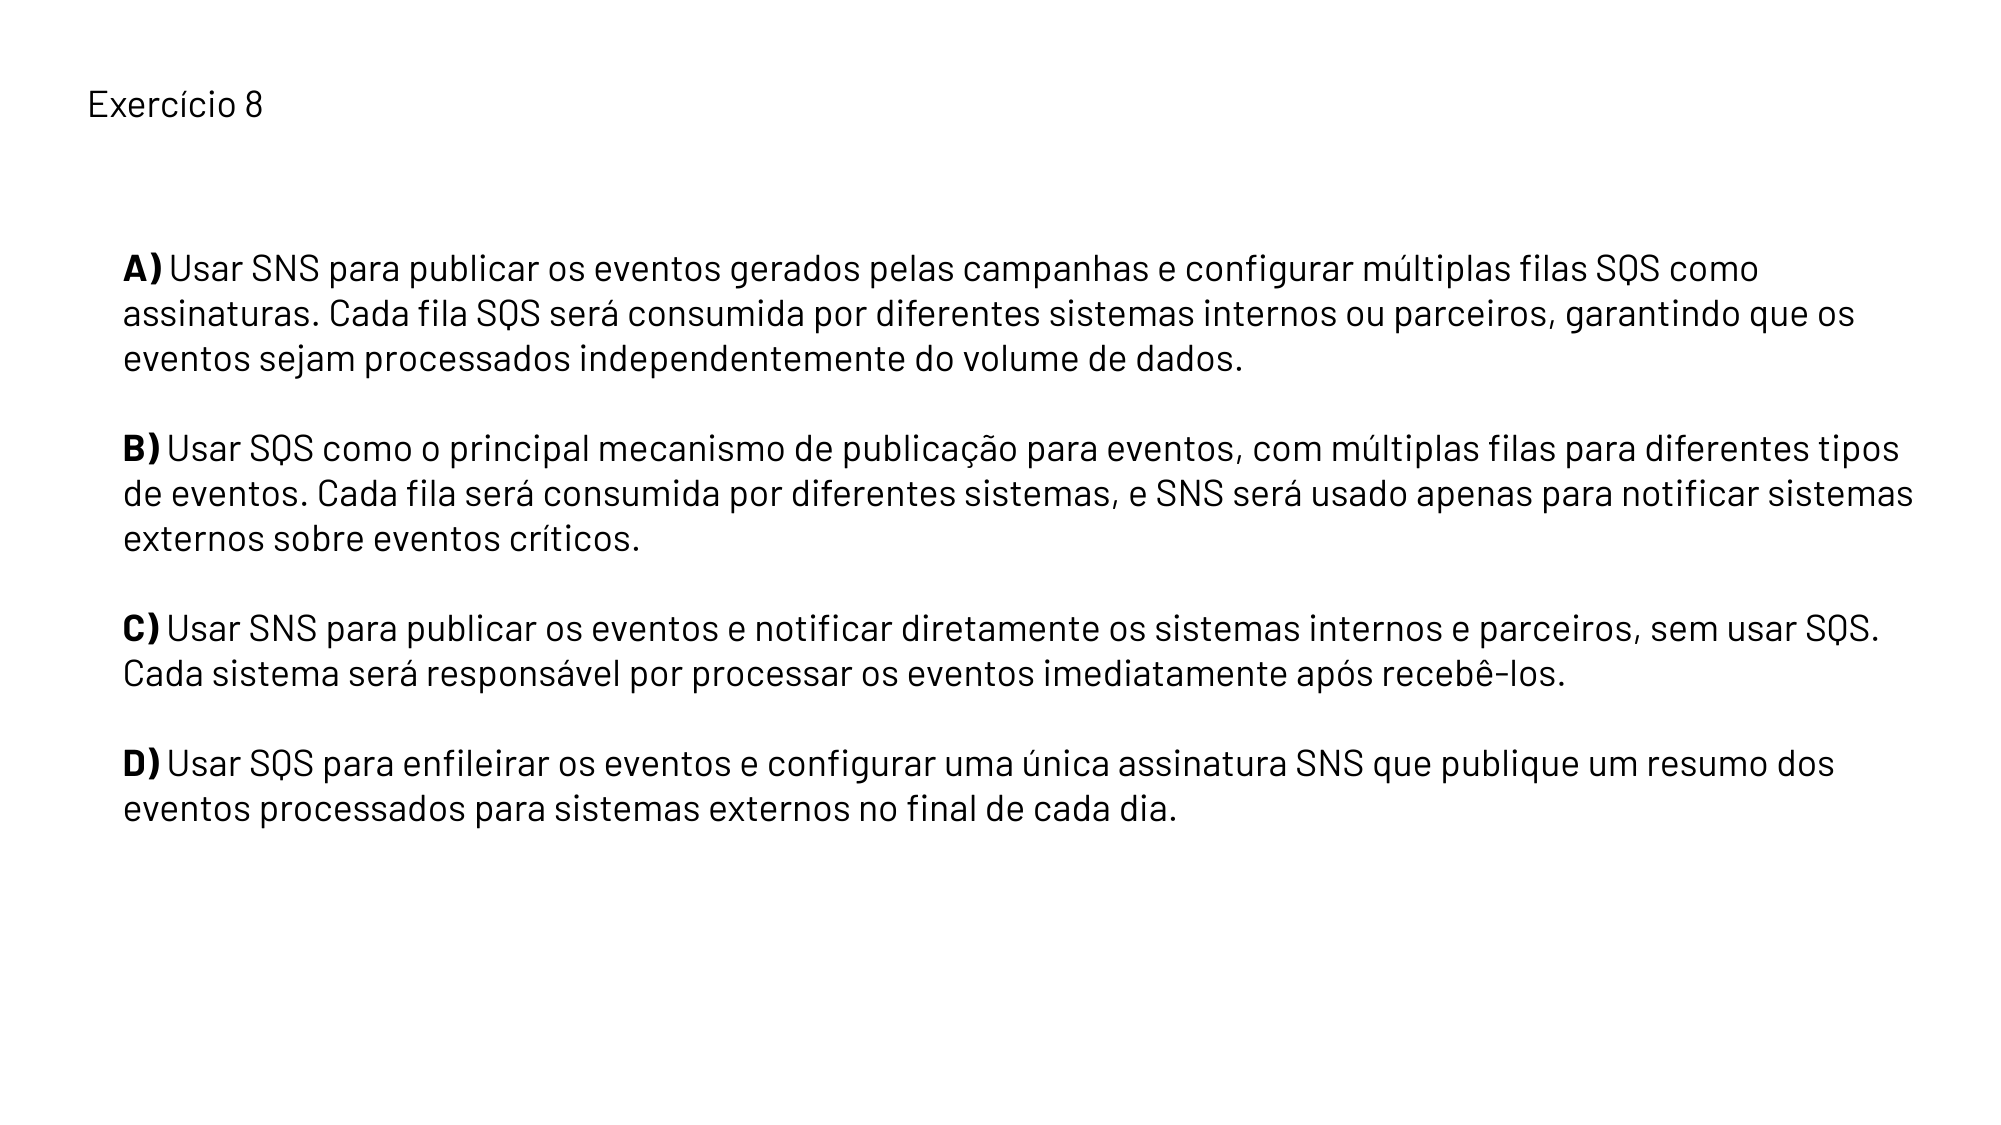

Exercício 8
A) Usar SNS para publicar os eventos gerados pelas campanhas e configurar múltiplas filas SQS como assinaturas. Cada fila SQS será consumida por diferentes sistemas internos ou parceiros, garantindo que os eventos sejam processados independentemente do volume de dados.

B) Usar SQS como o principal mecanismo de publicação para eventos, com múltiplas filas para diferentes tipos de eventos. Cada fila será consumida por diferentes sistemas, e SNS será usado apenas para notificar sistemas externos sobre eventos críticos.

C) Usar SNS para publicar os eventos e notificar diretamente os sistemas internos e parceiros, sem usar SQS. Cada sistema será responsável por processar os eventos imediatamente após recebê-los.

D) Usar SQS para enfileirar os eventos e configurar uma única assinatura SNS que publique um resumo dos eventos processados para sistemas externos no final de cada dia.